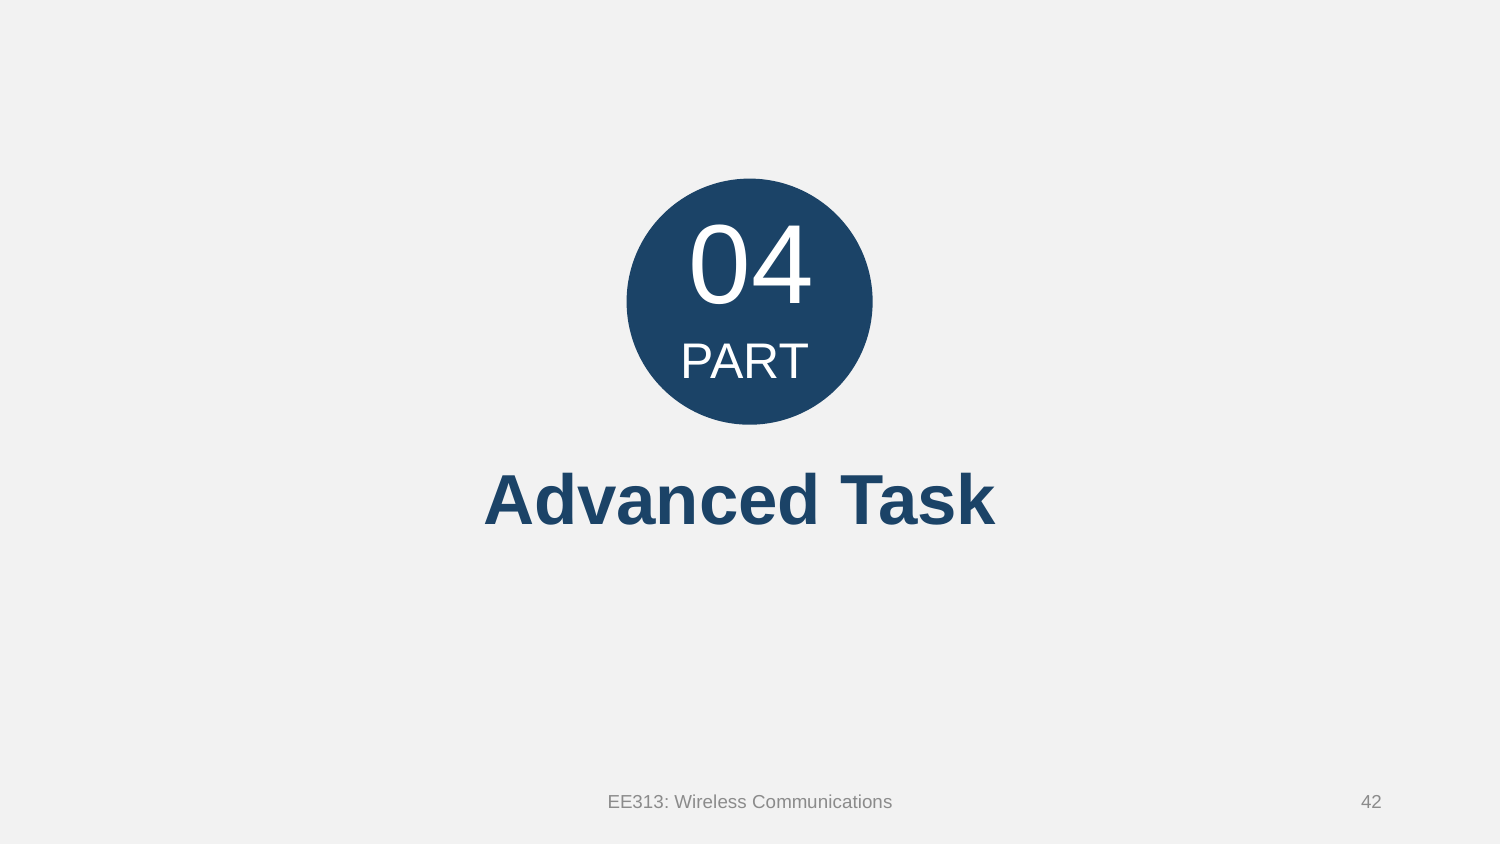

04
PART
Advanced Task
EE313: Wireless Communications
42